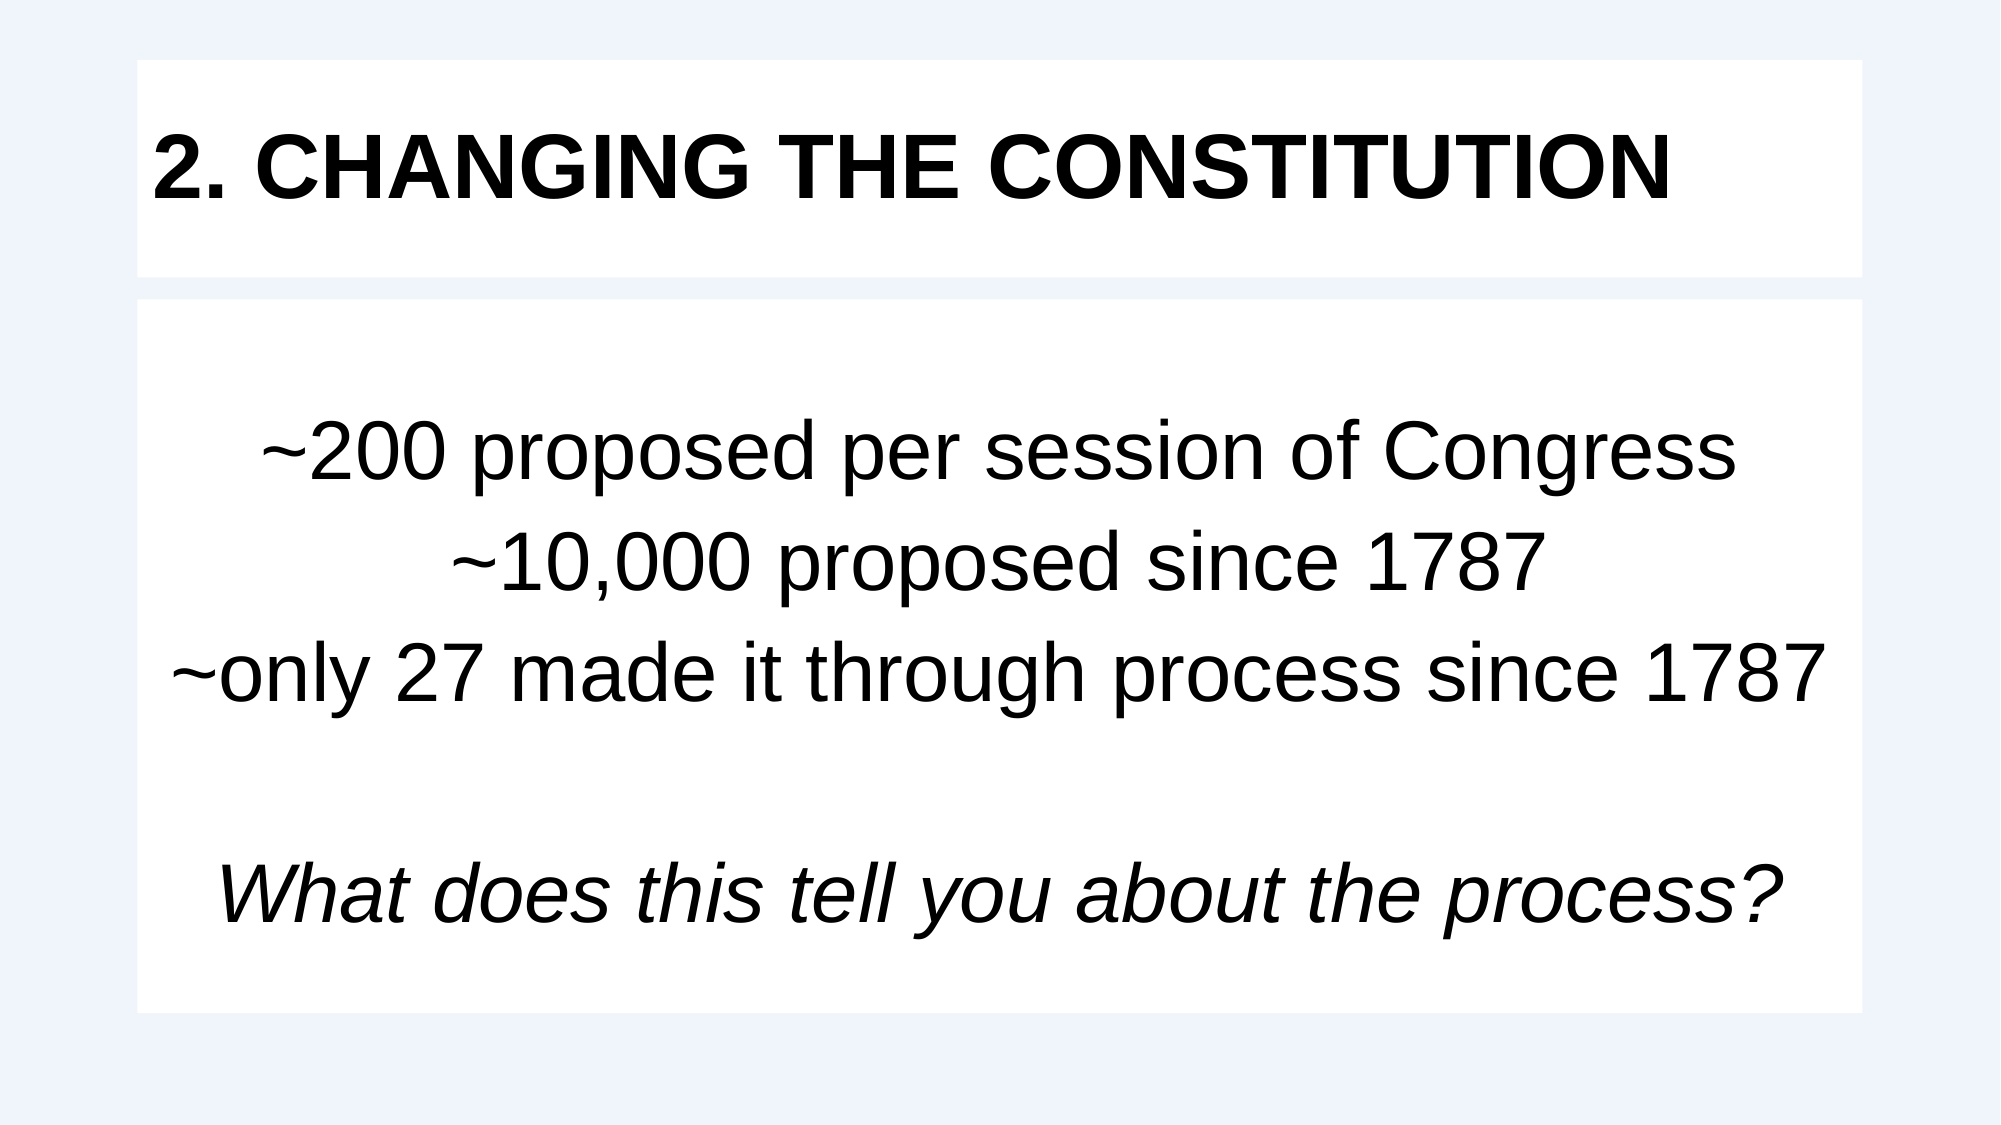

# 2. Changing the constitution

~200 proposed per session of Congress
~10,000 proposed since 1787
~only 27 made it through process since 1787

What does this tell you about the process?